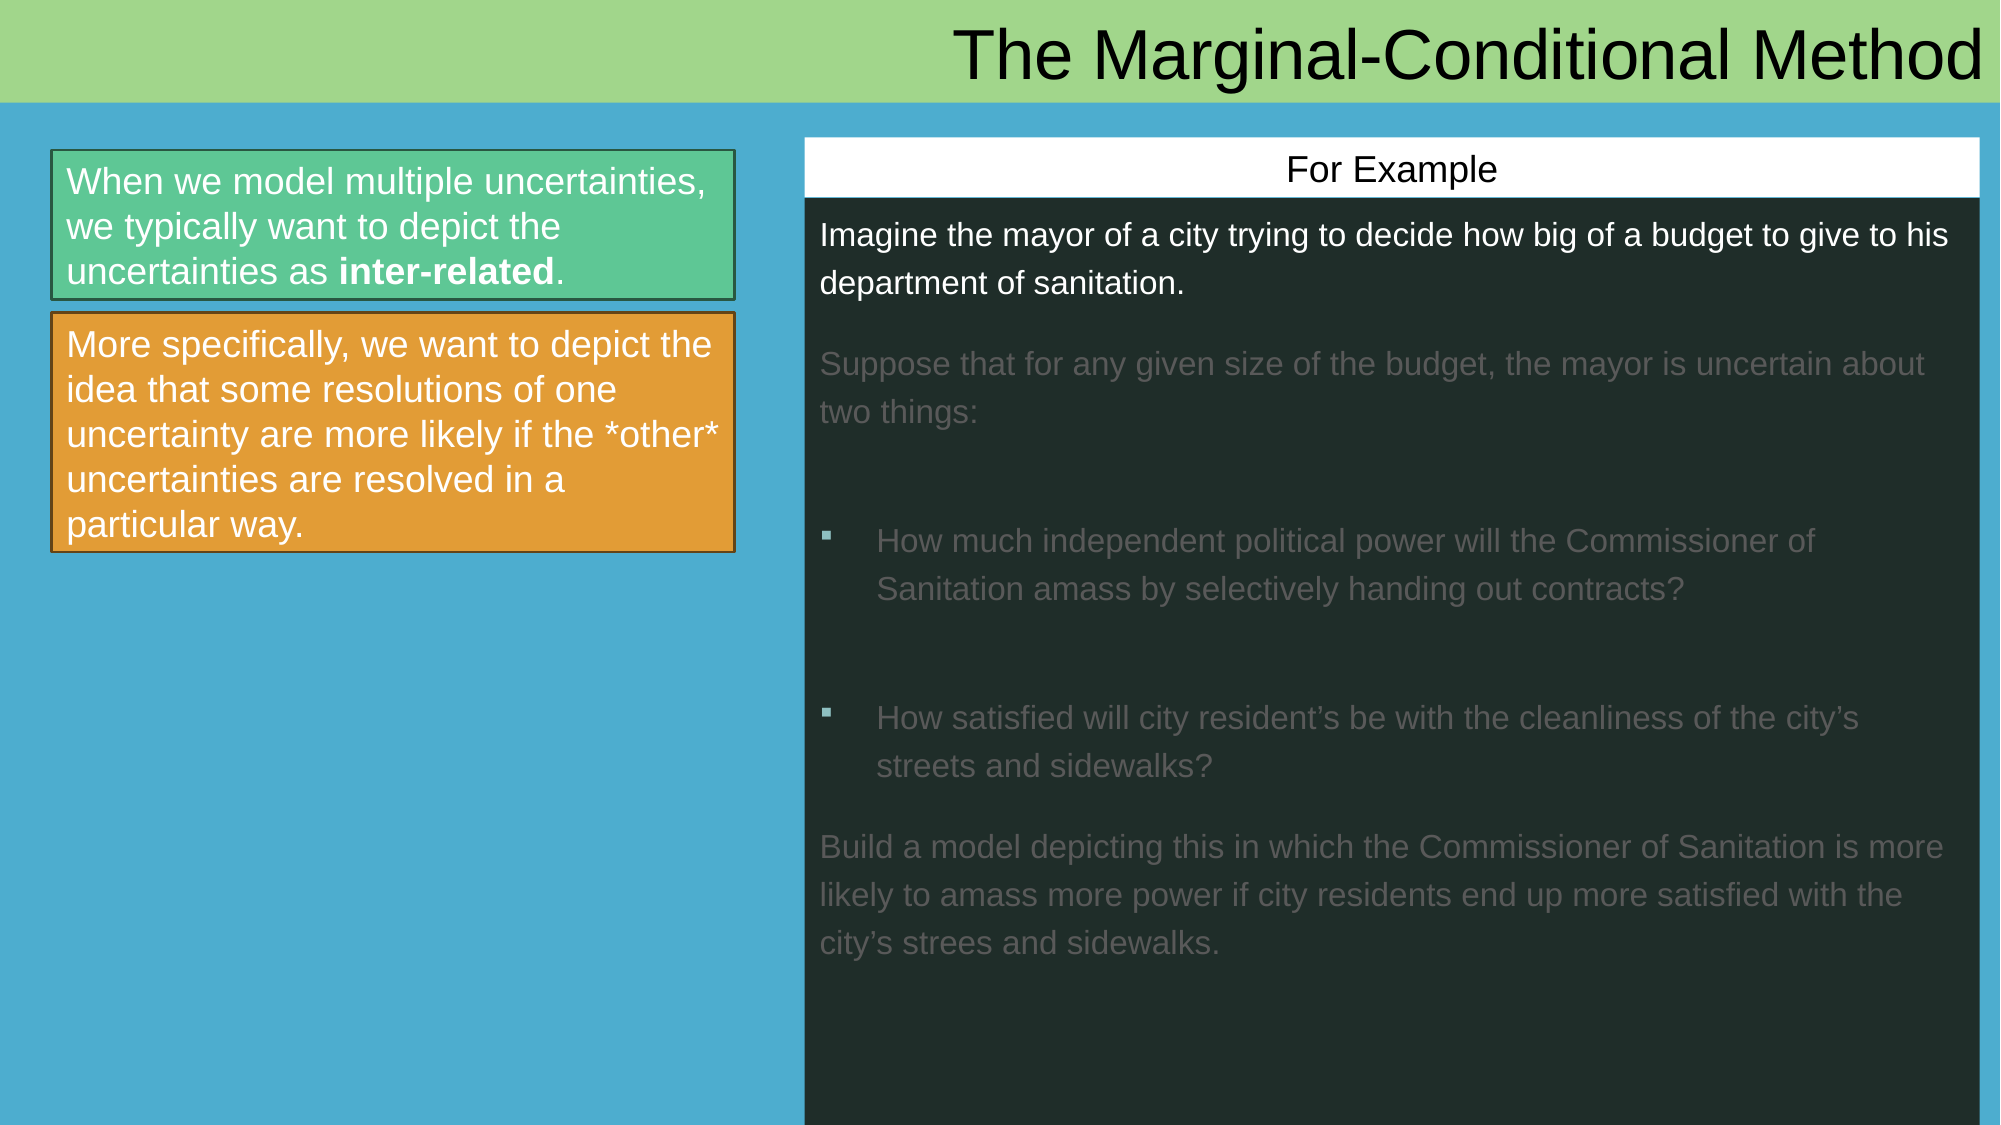

# The Marginal-Conditional Method
For Example
When we model multiple uncertainties, we typically want to depict the uncertainties as inter-related.
Imagine the mayor of a city trying to decide how big of a budget to give to his department of sanitation.
Suppose that for any given size of the budget, the mayor is uncertain about two things:
How much independent political power will the Commissioner of Sanitation amass by selectively handing out contracts?
How satisfied will city resident’s be with the cleanliness of the city’s streets and sidewalks?
Build a model depicting this in which the Commissioner of Sanitation is more likely to amass more power if city residents end up more satisfied with the city’s strees and sidewalks.
More specifically, we want to depict the idea that some resolutions of one uncertainty are more likely if the *other* uncertainties are resolved in a particular way.